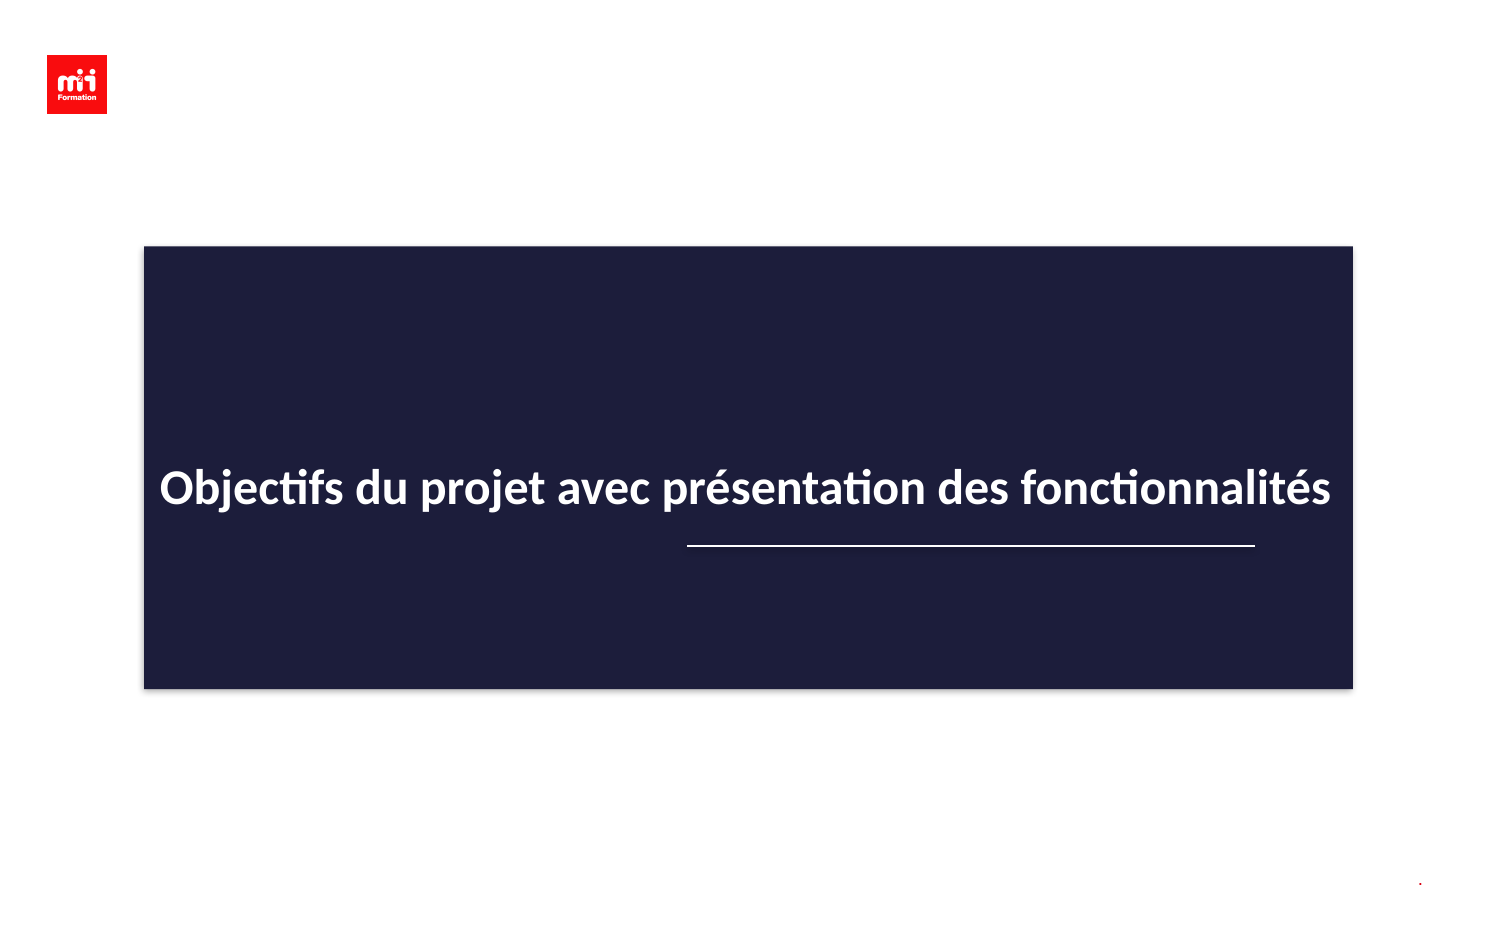

# Objectifs du projet avec présentation des fonctionnalités